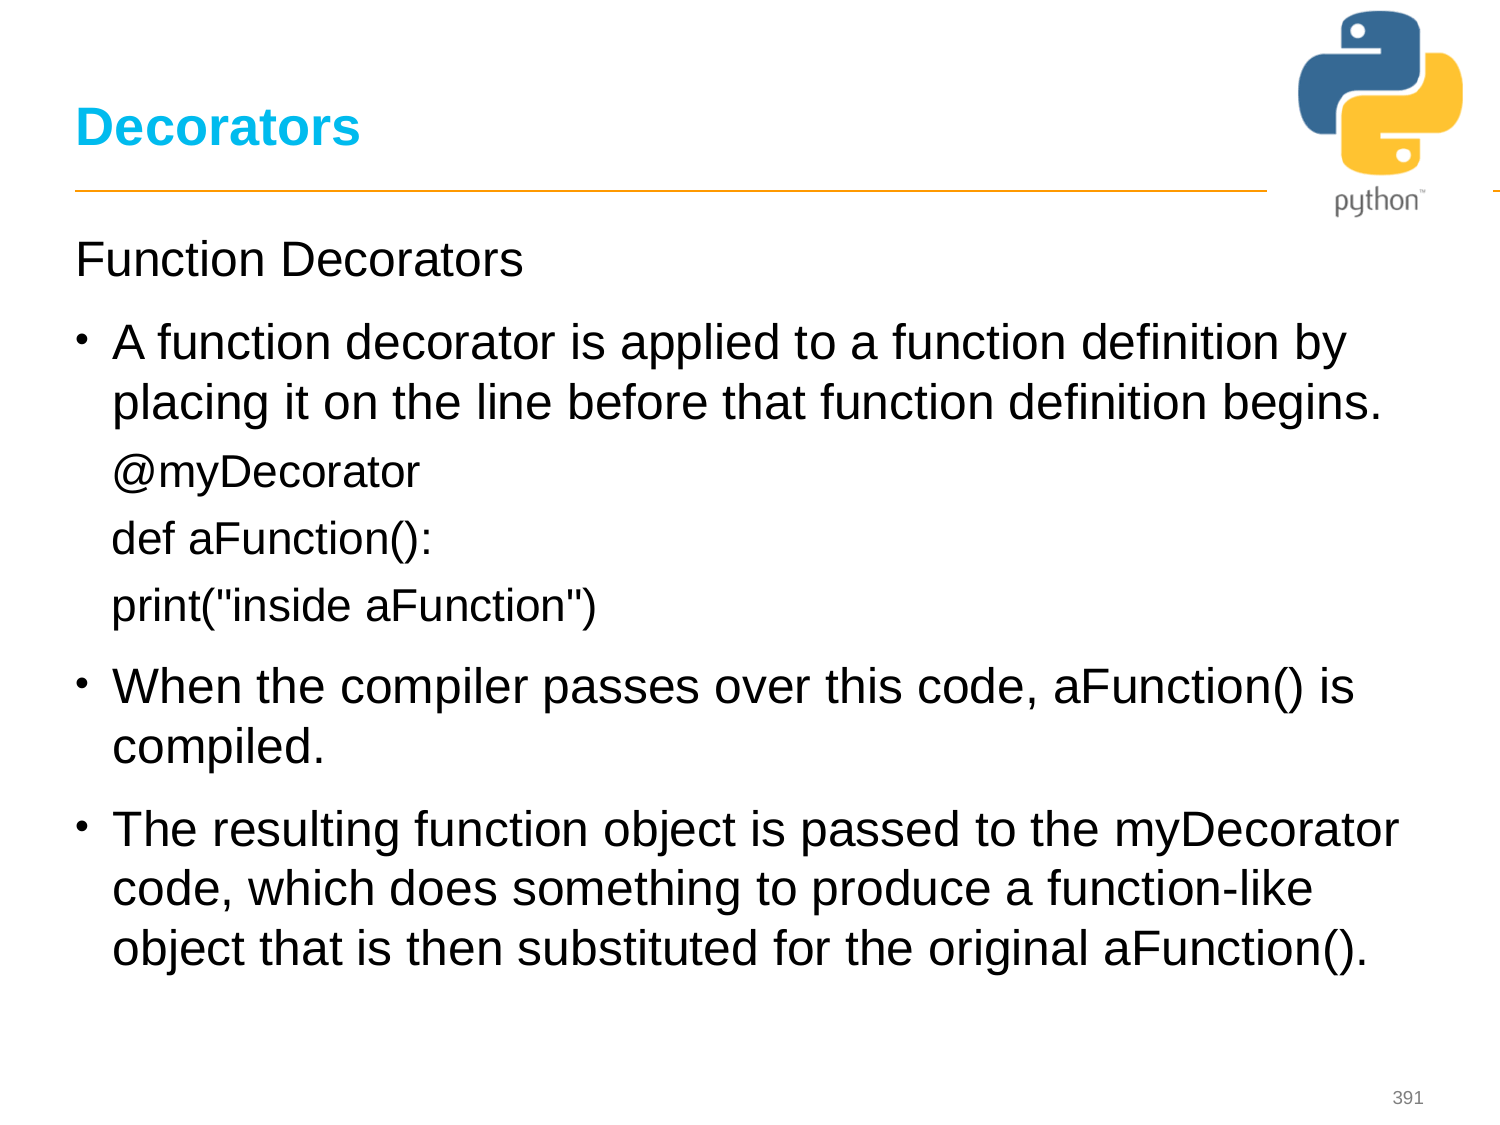

# Decorators
Function Decorators
A function decorator is applied to a function definition by placing it on the line before that function definition begins.
@myDecorator
def aFunction():
print("inside aFunction")
When the compiler passes over this code, aFunction() is compiled.
The resulting function object is passed to the myDecorator code, which does something to produce a function-like object that is then substituted for the original aFunction().